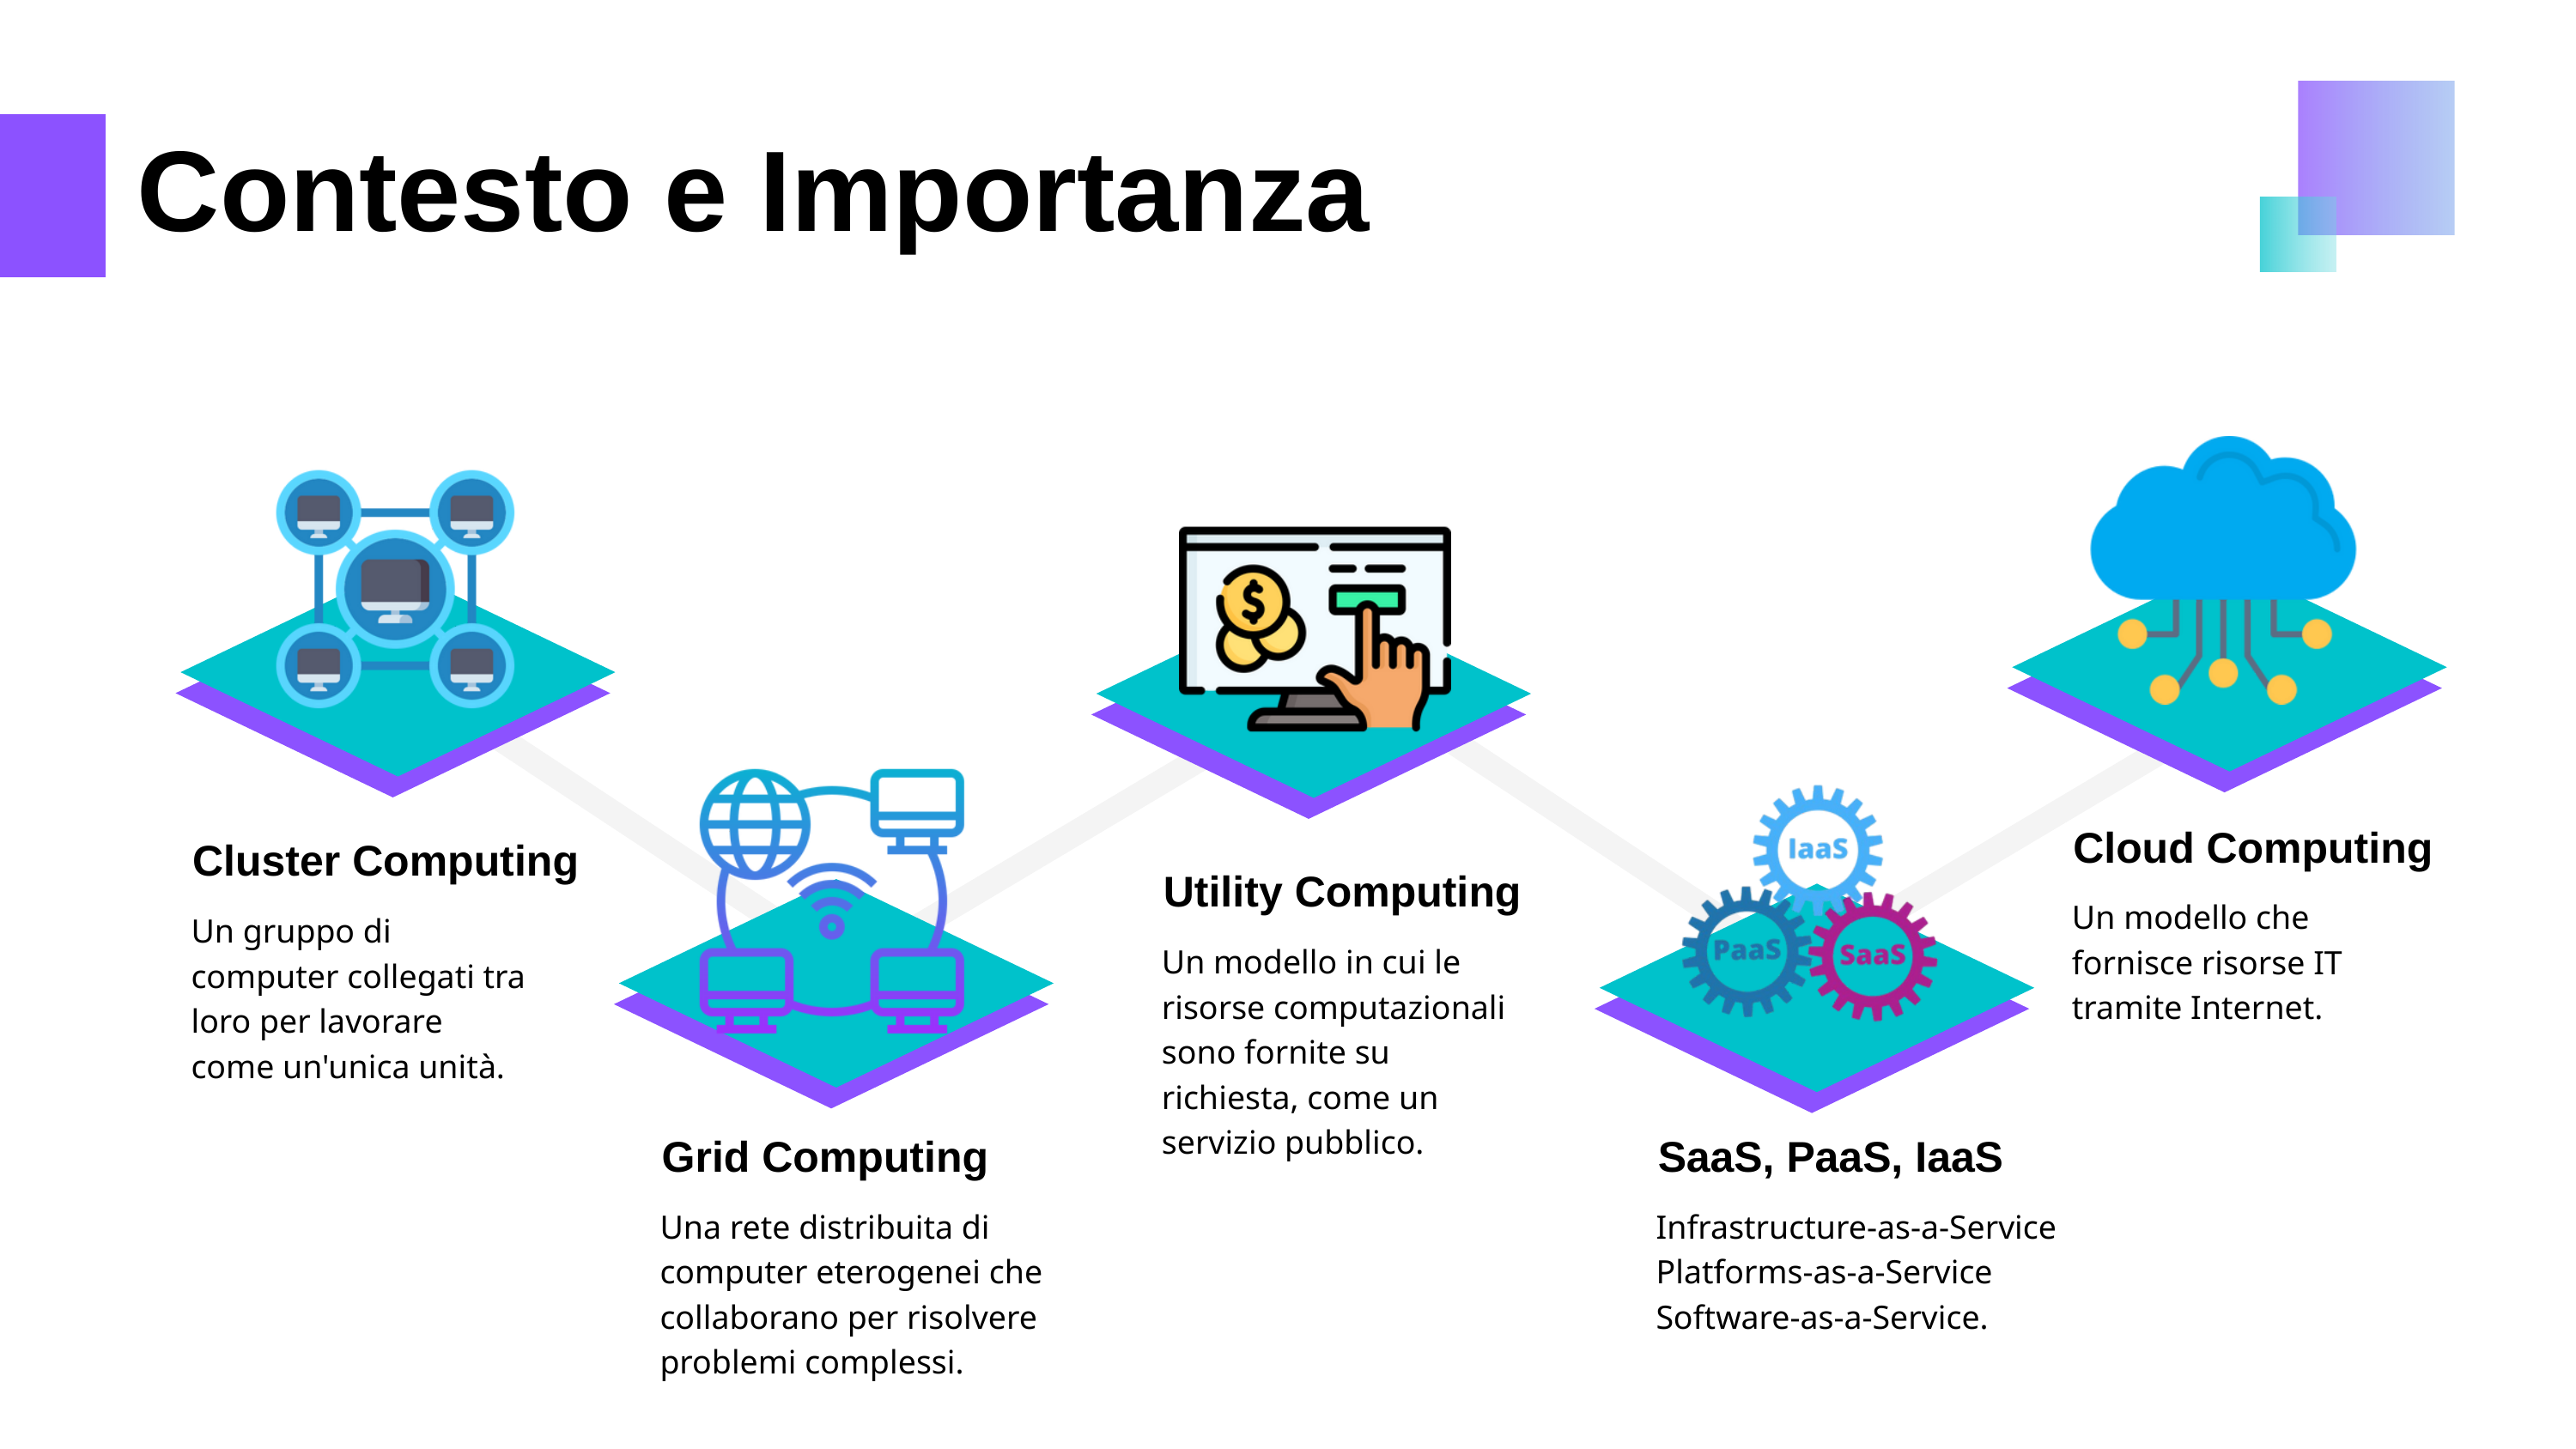

Contesto e Importanza

Cloud Computing
Un modello che fornisce risorse IT  tramite Internet.
Cluster Computing
Un gruppo di computer collegati tra loro per lavorare come un'unica unità.
Utility Computing
Un modello in cui le risorse computazionali sono fornite su richiesta, come un servizio pubblico.

Grid Computing
Una rete distribuita di computer eterogenei che collaborano per risolvere problemi complessi.
SaaS, PaaS, IaaS
Infrastructure-as-a-Service
Platforms-as-a-Service
Software-as-a-Service.